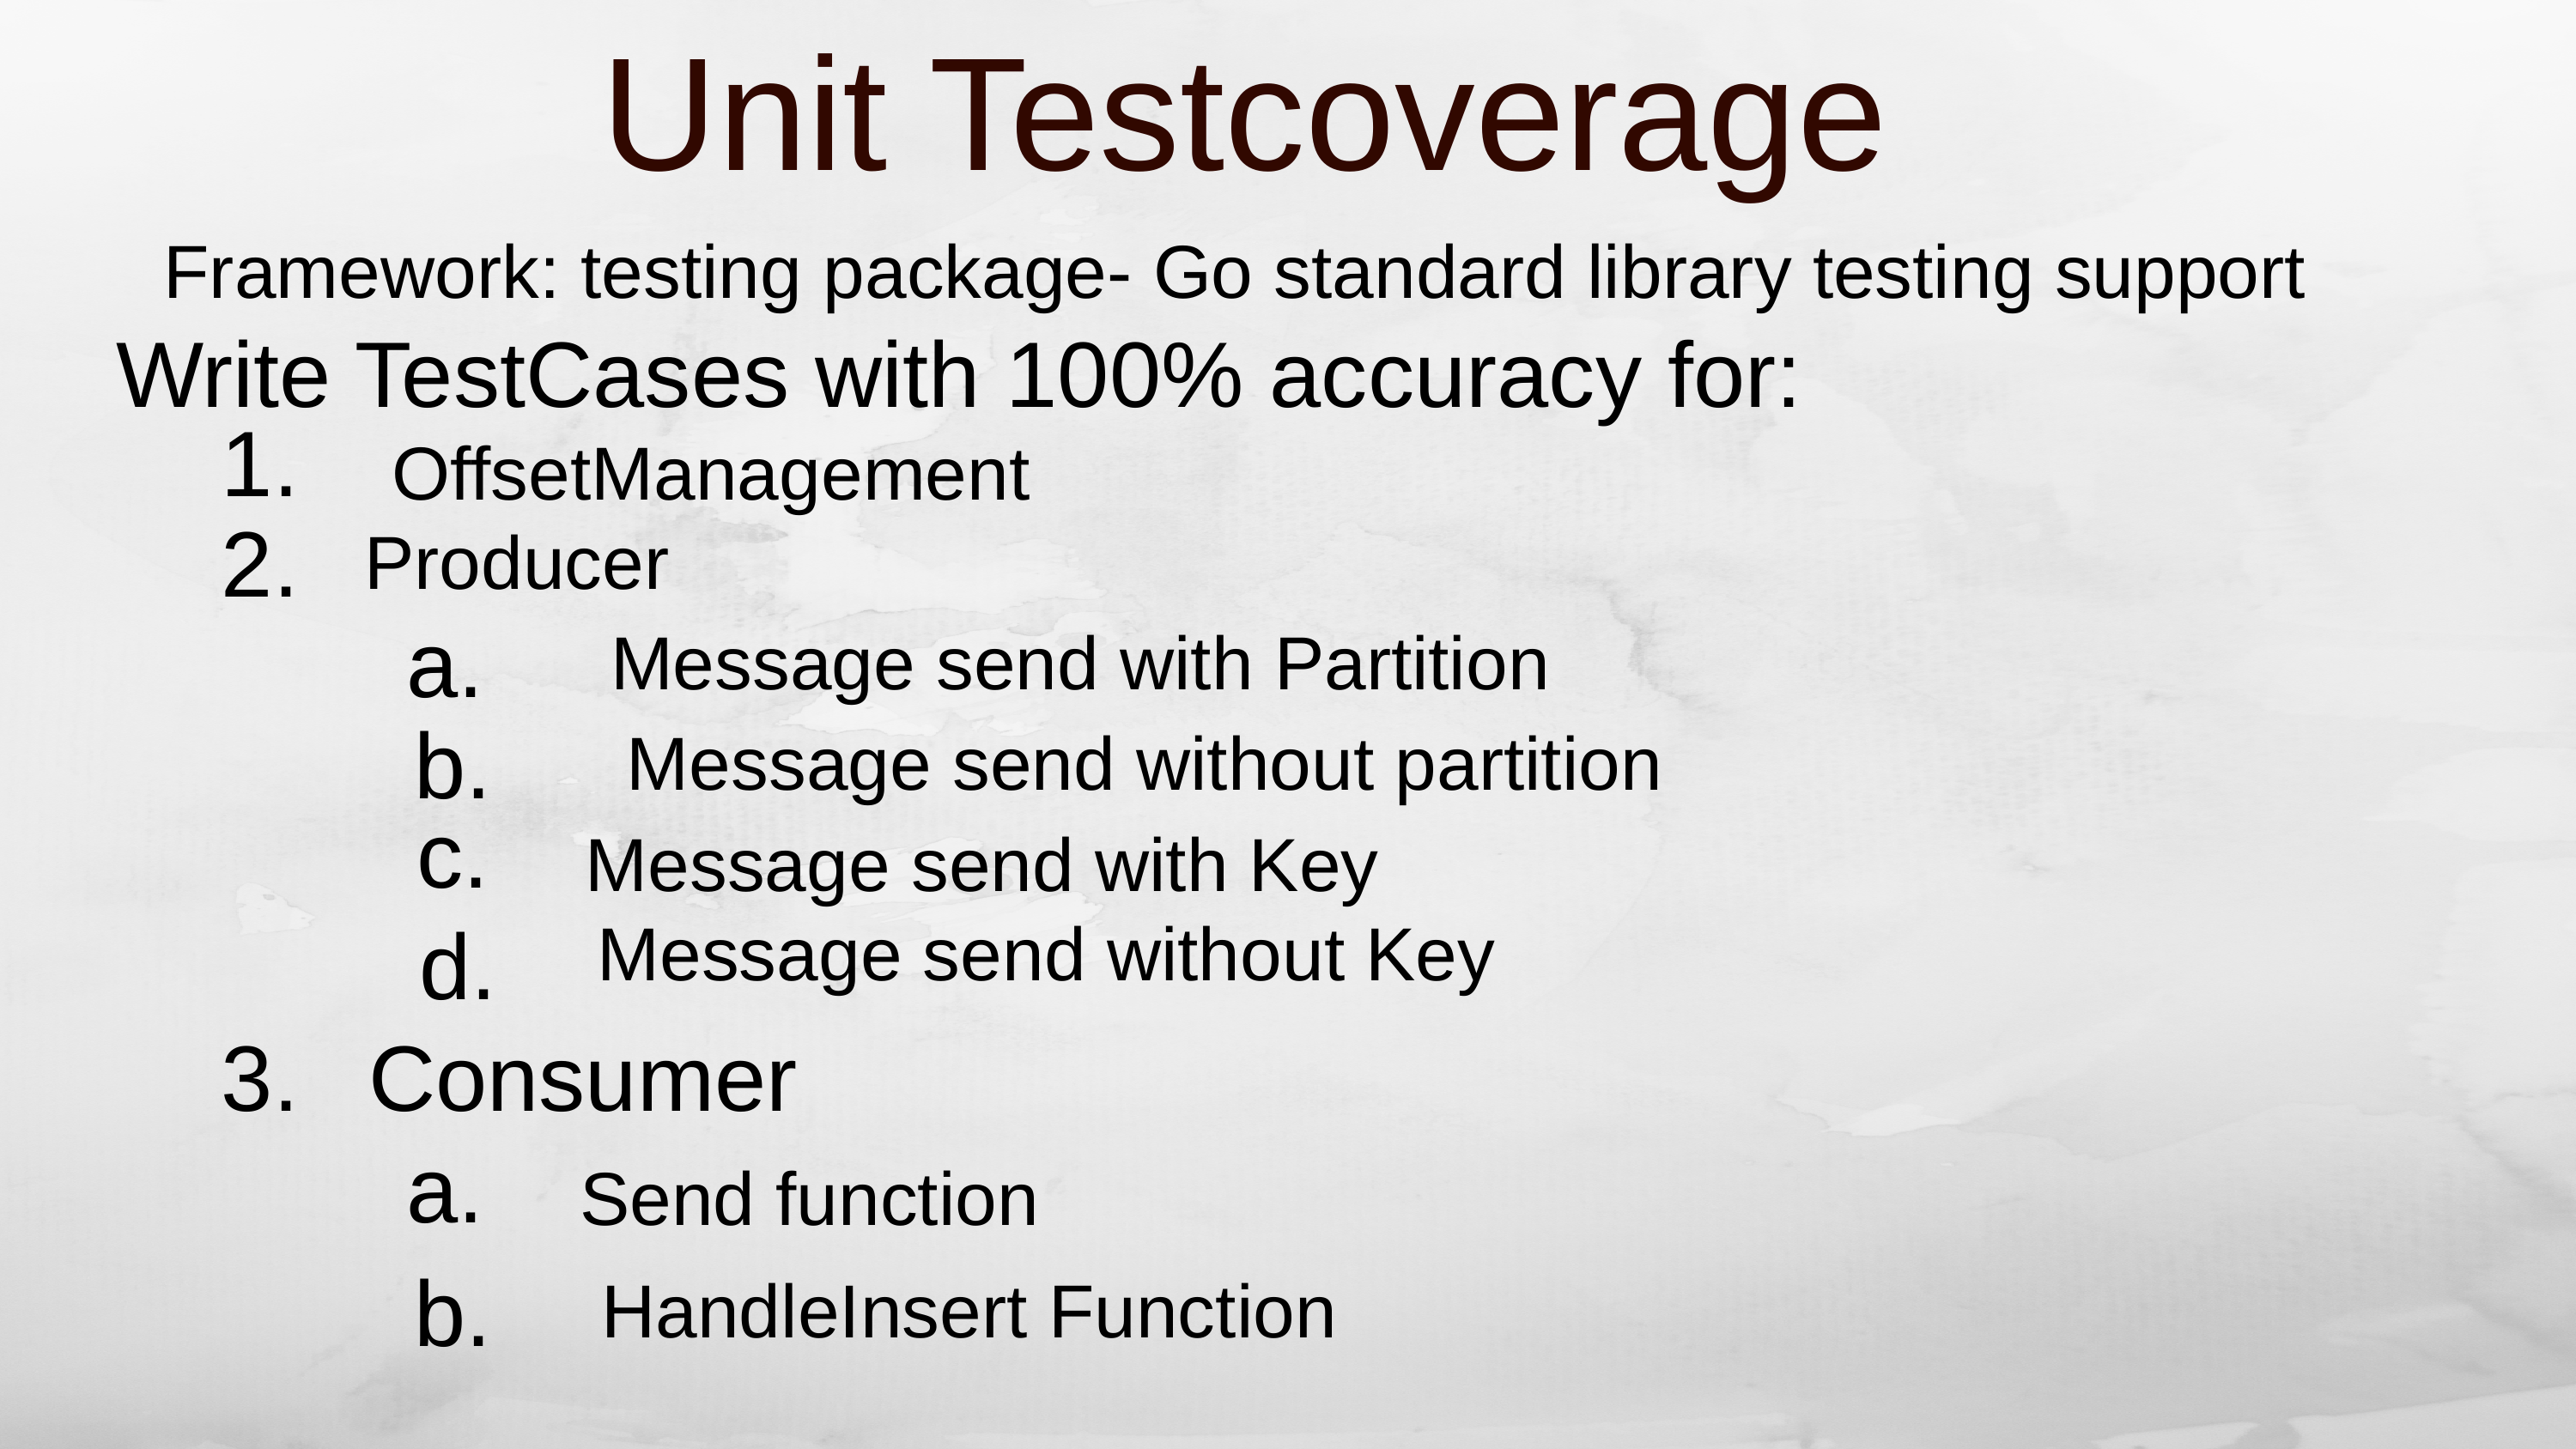

Unit Testcoverage
Framework: testing package- Go standard library testing support
Write TestCases with 100% accuracy for:
1.
OffsetManagement
2.
Producer
a.
Message send with Partition
b.
Message send without partition
c.
Message send with Key
d.
Message send without Key
3.
Consumer
a.
Send function
b.
HandleInsert Function